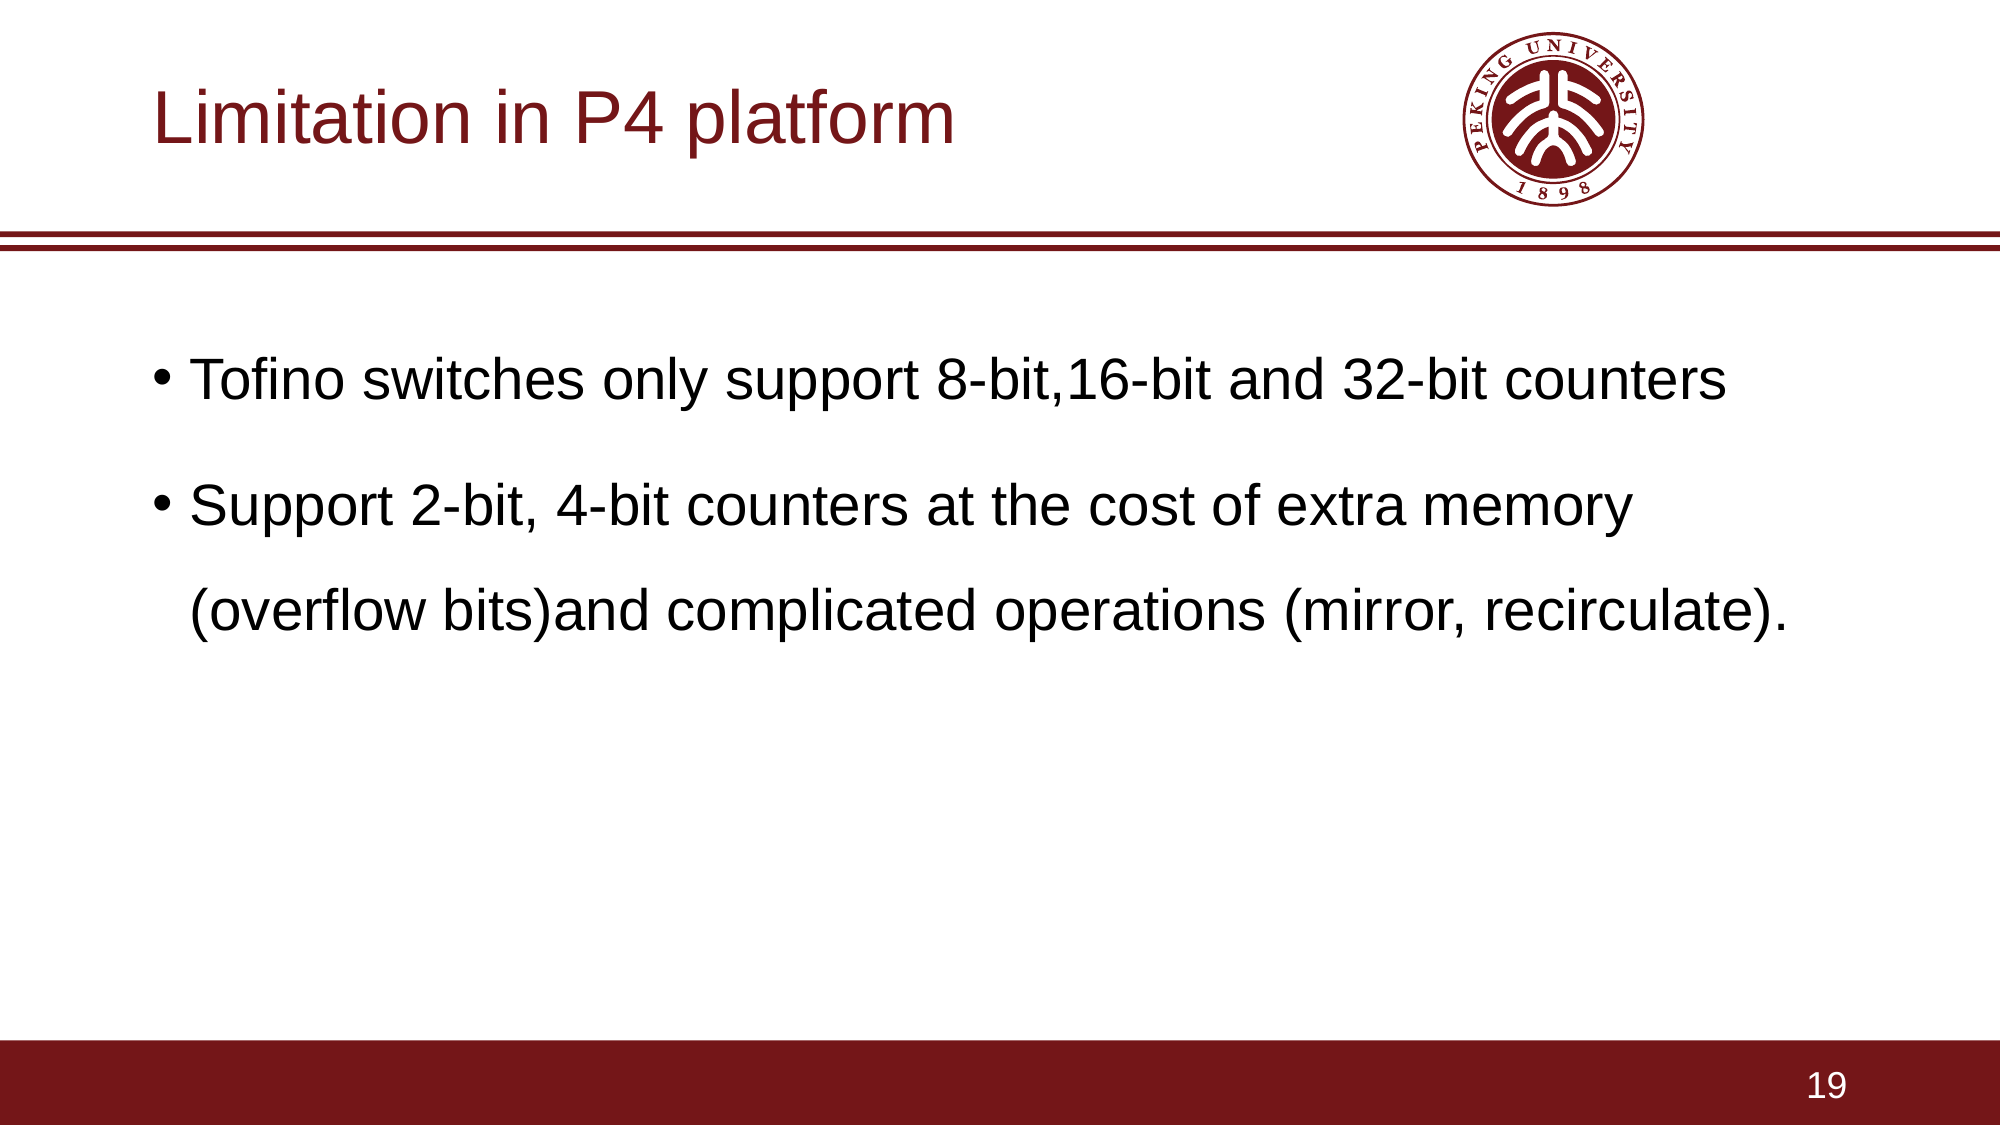

# Limitation in P4 platform
Tofino switches only support 8-bit,16-bit and 32-bit counters
Support 2-bit, 4-bit counters at the cost of extra memory (overflow bits)and complicated operations (mirror, recirculate).
19